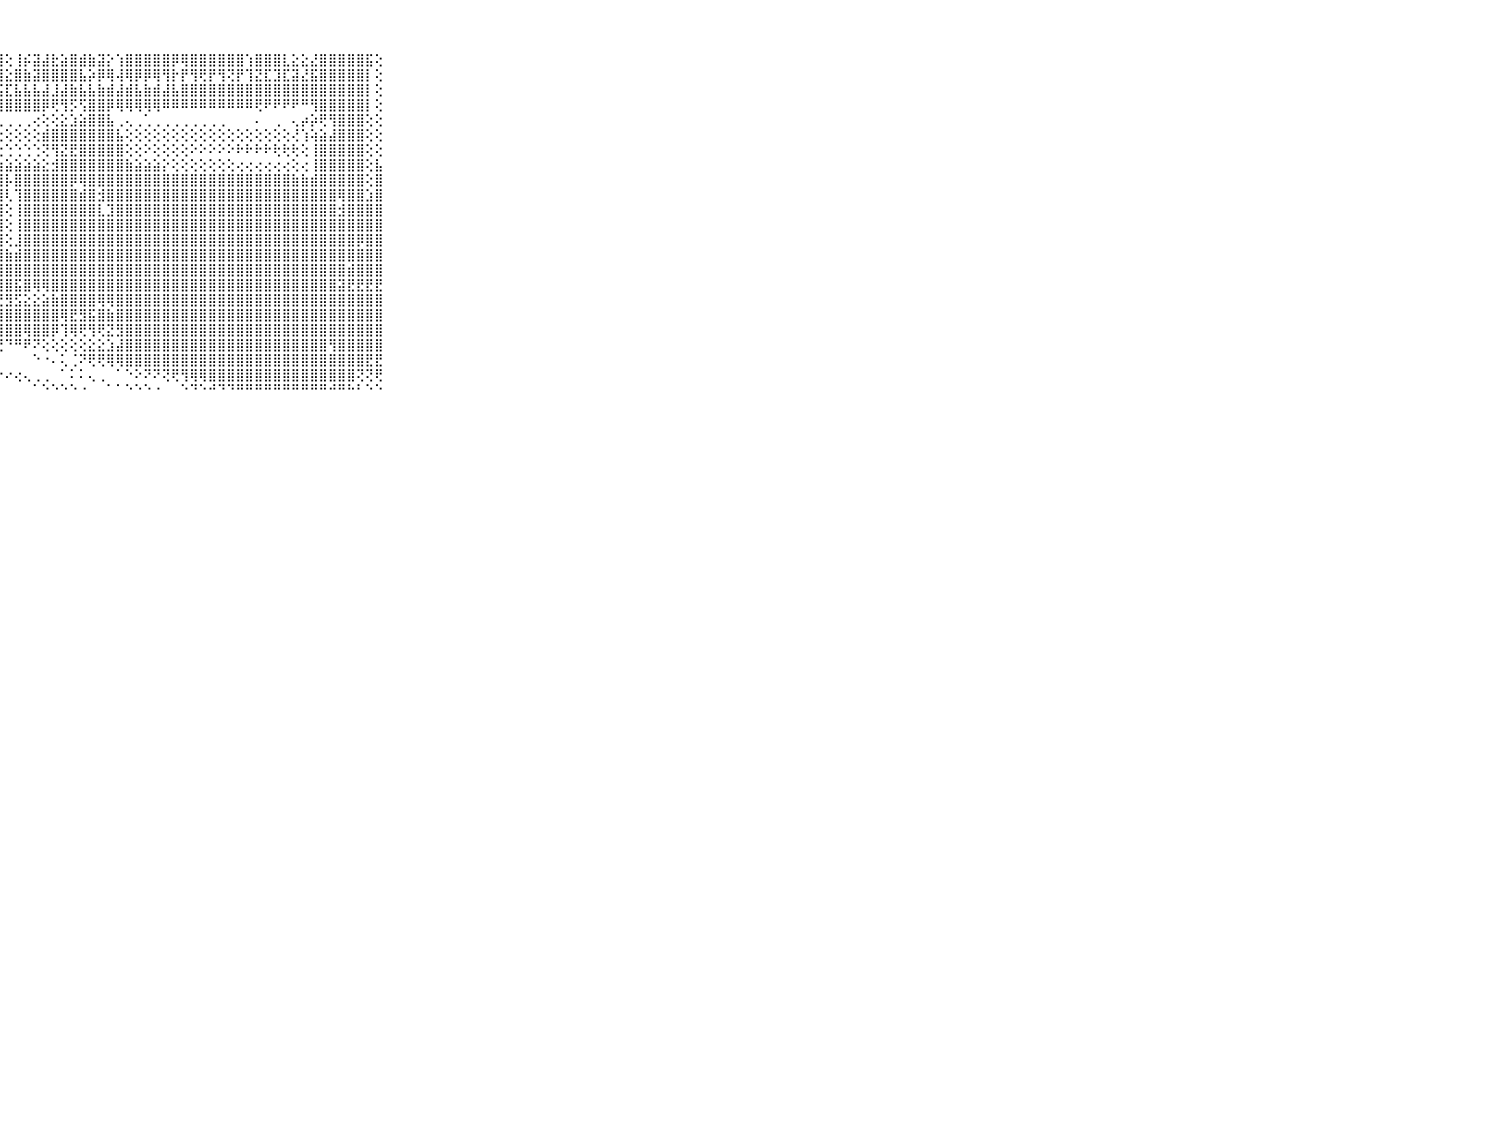

⠀⠀⠀⠀⠀⠀⠀⠀⠀⠀⠀⣿⣼⢿⡇⢕⢹⣿⣟⣟⣟⢟⢇⢕⢜⣿⣿⣻⢕⢸⡮⣽⣼⣗⣵⣿⣾⣷⣽⡕⢱⣿⣿⣿⣿⣿⡿⢿⣿⣿⣿⣿⣿⣿⢱⣿⣿⣿⣇⣕⣕⣜⣿⣿⣿⣿⣿⣯⢕⠀⠀⠀⠀⠀⠀⠀⠀⠀⠀⠀⠀
⠀⠀⠀⠀⠀⠀⠀⠀⠀⠀⠀⣿⡏⣿⡇⢕⢹⢿⢿⢟⢕⢕⢇⢕⣱⣿⣿⣿⣕⣿⣷⣽⣿⣿⣿⣿⣧⡵⡿⢿⢼⢿⡿⡿⢿⢻⡗⡟⢻⢟⡟⢻⢝⡟⢹⣝⣏⣹⣏⣽⣜⣯⣿⣿⣿⣿⣿⡇⢕⠀⠀⠀⠀⠀⠀⠀⠀⠀⠀⠀⠀
⠀⠀⠀⠀⠀⠀⠀⠀⠀⠀⠀⢟⢟⣿⣿⣿⢕⢕⢕⢜⢿⣿⣿⡏⣯⣯⣿⣯⣏⣧⣧⣧⣼⣸⣼⣷⣧⣧⣷⣾⣼⣾⣧⣷⣾⣼⣧⣿⣿⣿⣿⣿⣿⣿⣿⣿⣿⣿⣿⣿⣿⣿⣿⣿⣿⣿⣿⡇⢕⠀⠀⠀⠀⠀⠀⠀⠀⠀⠀⠀⠀
⠀⠀⠀⠀⠀⠀⠀⠀⠀⠀⠀⢺⣿⣿⣿⣿⡇⢕⢕⢱⣾⣿⣿⣿⣿⣿⣿⣿⣿⣿⣿⣿⡿⢟⢻⡫⢫⣿⣿⡿⢿⢿⢿⢿⢿⠿⠿⠿⠿⠿⠿⠿⠿⠿⠿⢟⠟⠟⠟⠟⠛⢻⣿⣿⣿⣿⣿⡇⢕⠀⠀⠀⠀⠀⠀⠀⠀⠀⠀⠀⠀
⠀⠀⠀⠀⠀⠀⠀⠀⠀⠀⠀⣯⡽⡕⢕⢅⢅⢅⢁⢁⢁⢁⢁⢁⢁⢁⢀⢀⢀⢀⢀⢔⢕⢕⣕⣱⣵⣿⣿⣧⢀⢄⢀⢁⢀⢀⢀⢀⢀⢀⢀⢀⠀⠀⠀⠄⠀⢀⠀⢄⡴⡵⢟⢻⣿⣿⣿⢕⢕⠀⠀⠀⠀⠀⠀⠀⠀⠀⠀⠀⠀
⠀⠀⠀⠀⠀⠀⠀⠀⠀⠀⠀⣿⡿⡗⢇⢕⢕⢕⢕⢕⢕⢕⢕⢕⢕⢕⢕⢕⢕⢕⢕⢕⣾⣿⣿⣿⣿⣿⣿⣿⣧⢕⢕⢕⢕⢕⢕⢕⢕⢕⢕⢕⢕⢕⢕⢕⢕⢕⢕⢜⢱⢵⣵⣼⣿⣿⣿⢕⢕⠀⠀⠀⠀⠀⠀⠀⠀⠀⠀⠀⠀
⠀⠀⠀⠀⠀⠀⠀⠀⠀⠀⠀⣿⣿⣽⣕⡕⢕⢕⢕⢕⢕⢕⢕⢑⢑⢑⢑⢑⢑⢑⢑⢑⢝⢻⣝⣟⣿⣿⣿⣿⣿⢕⢕⠕⢕⢕⢕⢕⠕⠕⠕⠕⠕⠗⠗⠗⠗⢗⢗⢗⢕⢸⣿⣿⣿⣿⣿⢕⢕⠀⠀⠀⠀⠀⠀⠀⠀⠀⠀⠀⠀
⠀⠀⠀⠀⠀⠀⠀⠀⠀⠀⠀⣿⣿⣿⣷⣷⣷⣷⣷⣷⣵⣵⢵⢵⣵⣵⣵⣵⣵⣵⣵⣵⣕⣺⣿⣿⣿⣿⣿⣿⣿⣷⣵⣵⣵⡕⢕⢕⢕⢕⢕⢕⢕⢔⢔⢔⢔⢔⢔⢕⢔⢸⣿⣿⣿⣿⣿⢕⣧⠀⠀⠀⠀⠀⠀⠀⠀⠀⠀⠀⠀
⠀⠀⠀⠀⠀⠀⠀⠀⠀⠀⠀⣿⣿⣿⣿⣿⣿⣿⣿⣿⣿⣿⢳⣾⣿⣿⣿⣿⡧⣿⣿⣿⣿⣿⣿⡿⢿⣿⣿⣿⣿⣿⣿⣿⣿⣿⣿⣿⣿⣿⣿⣿⣿⣿⣿⣿⣿⣿⣿⣷⣷⣾⣿⣿⣿⣿⣿⢕⣿⠀⠀⠀⠀⠀⠀⠀⠀⠀⠀⠀⠀
⠀⠀⠀⠀⠀⠀⠀⠀⠀⠀⠀⣿⣿⣿⣿⣿⣿⣿⣿⣿⣿⣿⢕⣽⣿⣿⣿⣿⢇⢹⣿⣿⣿⣿⣿⣿⣾⣿⣺⣿⣿⣿⣿⣿⣿⣿⣿⣿⣿⣿⣿⣿⣿⣿⣿⣿⣿⣿⣿⣿⣿⣿⣿⣿⢿⣿⣿⣱⣿⠀⠀⠀⠀⠀⠀⠀⠀⠀⠀⠀⠀
⠀⠀⠀⠀⠀⠀⠀⠀⠀⠀⠀⣿⣿⣿⣿⣿⣿⣿⣿⣿⣿⣿⢕⣿⣿⣿⣿⣿⢕⢸⣿⣿⣿⣿⣿⣿⣿⣿⣇⣹⣿⣿⣿⣿⣿⣿⣿⣿⣿⣿⣿⣿⣿⣿⣿⣿⣿⣿⣿⣿⣿⣿⣿⣿⣺⣿⣿⣿⣿⠀⠀⠀⠀⠀⠀⠀⠀⠀⠀⠀⠀
⠀⠀⠀⠀⠀⠀⠀⠀⠀⠀⠀⣿⣿⣿⣿⣿⣿⣿⣿⣿⣿⣿⢕⣿⣿⣿⣿⣿⢕⢸⣿⣿⣿⣿⣿⣿⣿⣿⣿⣿⣿⣿⣿⣿⣿⣿⣿⣿⣿⣿⣿⣿⣿⣿⣿⣿⣿⣿⣿⣿⣿⣿⣿⣿⣿⣿⣿⣿⣿⠀⠀⠀⠀⠀⠀⠀⠀⠀⠀⠀⠀
⠀⠀⠀⠀⠀⠀⠀⠀⠀⠀⠀⣿⣿⣿⣿⣿⣿⣿⣿⣿⣿⣿⣕⣿⣿⣿⣿⣿⢕⣸⣿⣿⣿⣿⣿⣿⣿⣿⣿⣿⣿⣿⣿⣿⣿⣿⣿⣿⣿⣿⣿⣿⣿⣿⣿⣿⣿⣿⣿⣿⣿⣿⣿⣿⣿⣿⡿⣿⣿⠀⠀⠀⠀⠀⠀⠀⠀⠀⠀⠀⠀
⠀⠀⠀⠀⠀⠀⠀⠀⠀⠀⠀⣿⣿⣿⣿⣿⣿⣿⣿⣿⣿⣿⣿⣿⣿⣿⣿⣿⣷⣾⣿⣿⣿⣿⣿⣿⣿⣿⣿⣿⣿⣿⣿⣿⣿⣿⣿⣿⣿⣿⣿⣿⣿⣿⣿⣿⣿⣿⣿⣿⣿⣿⣿⣿⣿⣿⣿⣿⣿⠀⠀⠀⠀⠀⠀⠀⠀⠀⠀⠀⠀
⠀⠀⠀⠀⠀⠀⠀⠀⠀⠀⠀⣿⣿⣿⣿⣿⣿⣿⣿⣿⣿⣿⣿⣿⣿⣿⣿⣿⣿⣿⣿⣿⣿⣿⣿⣿⣿⣿⣿⣿⣿⣿⣿⣿⣿⣿⣿⣿⣿⣿⣿⣿⣿⣿⣿⣿⣿⣿⣿⣿⣿⣿⣿⣿⣿⣾⣿⣿⣿⠀⠀⠀⠀⠀⠀⠀⠀⠀⠀⠀⠀
⠀⠀⠀⠀⠀⠀⠀⠀⠀⠀⠀⡿⢏⢕⢕⢕⢜⠕⠸⢝⢿⣿⣿⣿⢏⢝⢝⣿⣿⣯⣿⢿⢿⣿⣿⣿⣿⣿⣿⣿⣿⣿⣿⣿⣿⣿⣿⣿⣿⣿⣿⣿⣿⣿⣿⣿⣿⣿⣿⣿⣿⣿⣿⣿⣽⣟⣟⣟⣟⠀⠀⠀⠀⠀⠀⠀⠀⠀⠀⠀⠀
⠀⠀⠀⠀⠀⠀⠀⠀⠀⠀⠀⢕⢕⢕⢕⢕⢕⠀⠄⢡⣾⣿⣷⣼⣵⣵⡜⣝⣻⣫⣕⣕⣵⣷⣿⣿⣿⣿⢿⢿⣿⣿⣿⣿⣿⣿⣿⣿⣿⣿⣿⣿⣿⣿⣿⣿⣿⣿⣿⣿⣿⣿⣿⣿⣿⣿⣿⣿⣿⠀⠀⠀⠀⠀⠀⠀⠀⠀⠀⠀⠀
⠀⠀⠀⠀⠀⠀⠀⠀⠀⠀⠀⢵⢵⣵⣕⡕⢕⢕⢅⢕⣹⣿⣿⣿⣿⣿⣿⣿⣿⣿⣿⣿⣿⣿⢿⣟⣻⣯⣿⣷⣿⣿⣿⣿⣿⣿⣿⣿⣿⣿⣿⣿⣿⣿⣿⣿⣿⣿⣿⣿⣿⣿⣿⣿⣿⣿⣿⣿⣿⠀⠀⠀⠀⠀⠀⠀⠀⠀⠀⠀⠀
⠀⠀⠀⠀⠀⠀⠀⠀⠀⠀⠀⠀⠀⠁⠁⠉⠙⠑⠗⣿⣿⣿⣿⣿⣿⣿⣿⣿⣿⣿⢿⣿⣿⡿⢹⢿⢟⢻⢟⣝⣻⣿⣿⣿⣿⣿⣿⣿⣿⣿⣿⣿⣿⣿⣿⣿⣿⣿⣿⣿⣿⣿⣿⣿⣿⣿⣿⣿⣿⠀⠀⠀⠀⠀⠀⠀⠀⠀⠀⠀⠀
⠀⠀⠀⠀⠀⠀⠀⠀⠀⠀⠀⠀⠀⠀⠀⠀⠀⠀⠀⠈⠉⠉⠙⠙⠝⠍⢍⢝⠙⠛⠟⠝⢕⢕⢕⢕⢕⣕⣕⣱⣼⣿⣿⣿⣿⣿⣿⣿⣿⣿⣿⣿⣿⣿⣿⣿⣿⣿⣿⣿⣿⣿⣿⢻⣿⣿⣿⣿⣿⠀⠀⠀⠀⠀⠀⠀⠀⠀⠀⠀⠀
⠀⠀⠀⠀⠀⠀⠀⠀⠀⠀⠀⠀⠀⠀⠀⠀⠀⠀⠀⠀⠀⢀⠀⠀⠕⠀⠀⠀⠀⠀⠀⠑⠐⠄⢅⢈⠝⢟⢟⢿⢿⣿⣿⣿⣿⣿⣿⣿⣿⣿⣿⣿⣿⣿⣿⣿⣿⣿⣿⣿⣿⣿⣿⣿⣿⣿⣿⣟⣟⠀⠀⠀⠀⠀⠀⠀⠀⠀⠀⠀⠀
⠀⠀⠀⠀⠀⠀⠀⠀⠀⠀⠀⠀⠀⠀⠀⠀⠀⠀⠀⠀⠀⠀⠀⠀⠀⠐⠀⠔⠔⢔⢄⢀⢀⠀⠁⠅⠅⢄⢀⠀⠁⠑⠕⠝⠝⢝⢟⢻⢿⢿⣿⣿⣿⣿⣿⣿⣿⣿⣿⣿⣿⣿⣿⣿⣿⣿⢝⢝⢟⠀⠀⠀⠀⠀⠀⠀⠀⠀⠀⠀⠀
⠀⠀⠀⠀⠀⠀⠀⠀⠀⠀⠀⠀⠀⠀⠀⠀⠀⠀⠀⠀⠀⠀⠀⠀⠀⠀⠀⠀⠀⠀⠀⠁⠑⠑⠑⠑⠐⠀⠀⠁⠁⠑⠑⠑⠐⠀⠀⠑⠙⠑⠚⠙⠙⠛⠛⠛⠛⠛⠛⠛⠛⠛⠛⠚⠛⠓⠃⠑⠑⠀⠀⠀⠀⠀⠀⠀⠀⠀⠀⠀⠀